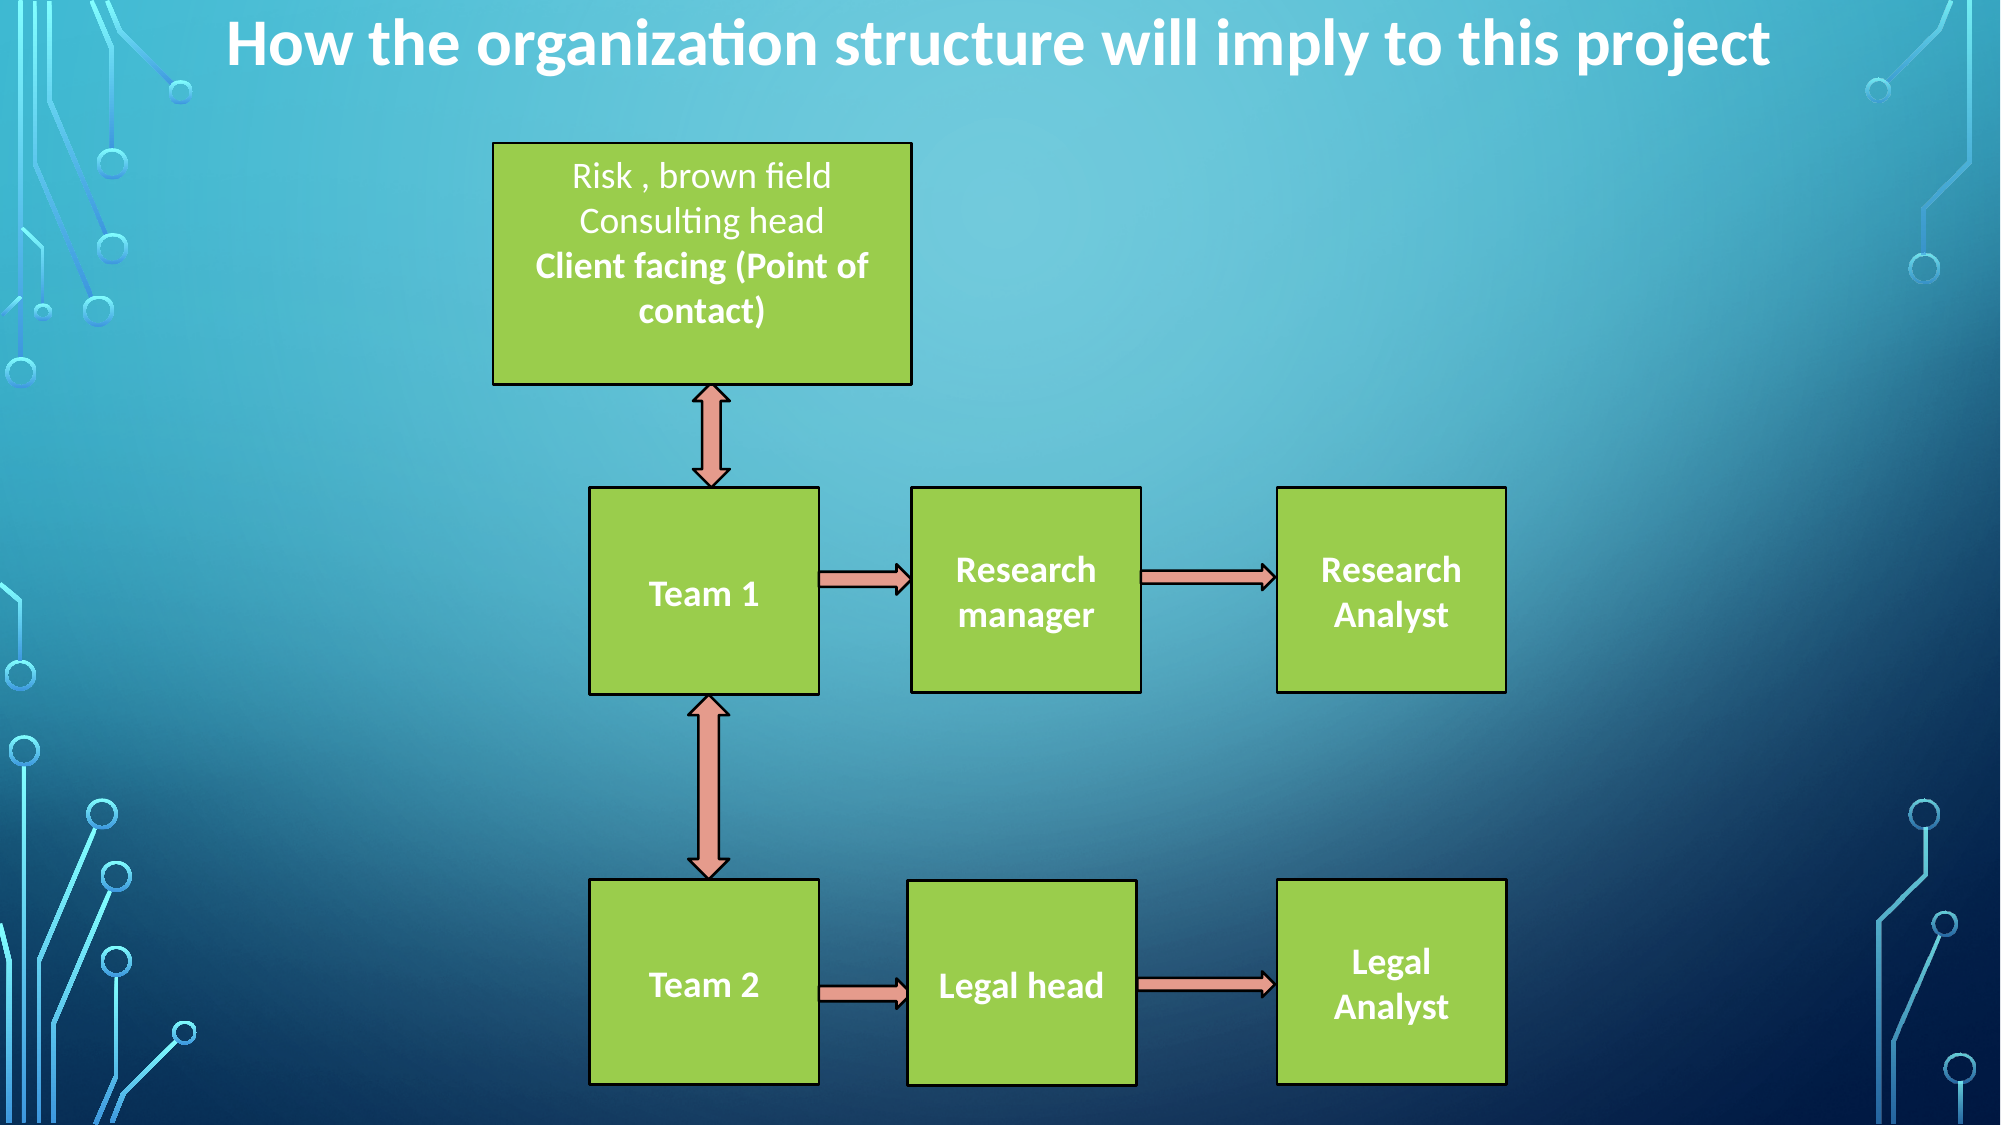

How the organization structure will imply to this project
Risk , brown field Consulting head
Client facing (Point of contact)

Team 1

Team 2
Research manager
Research Analyst

Legal Analyst
Legal head